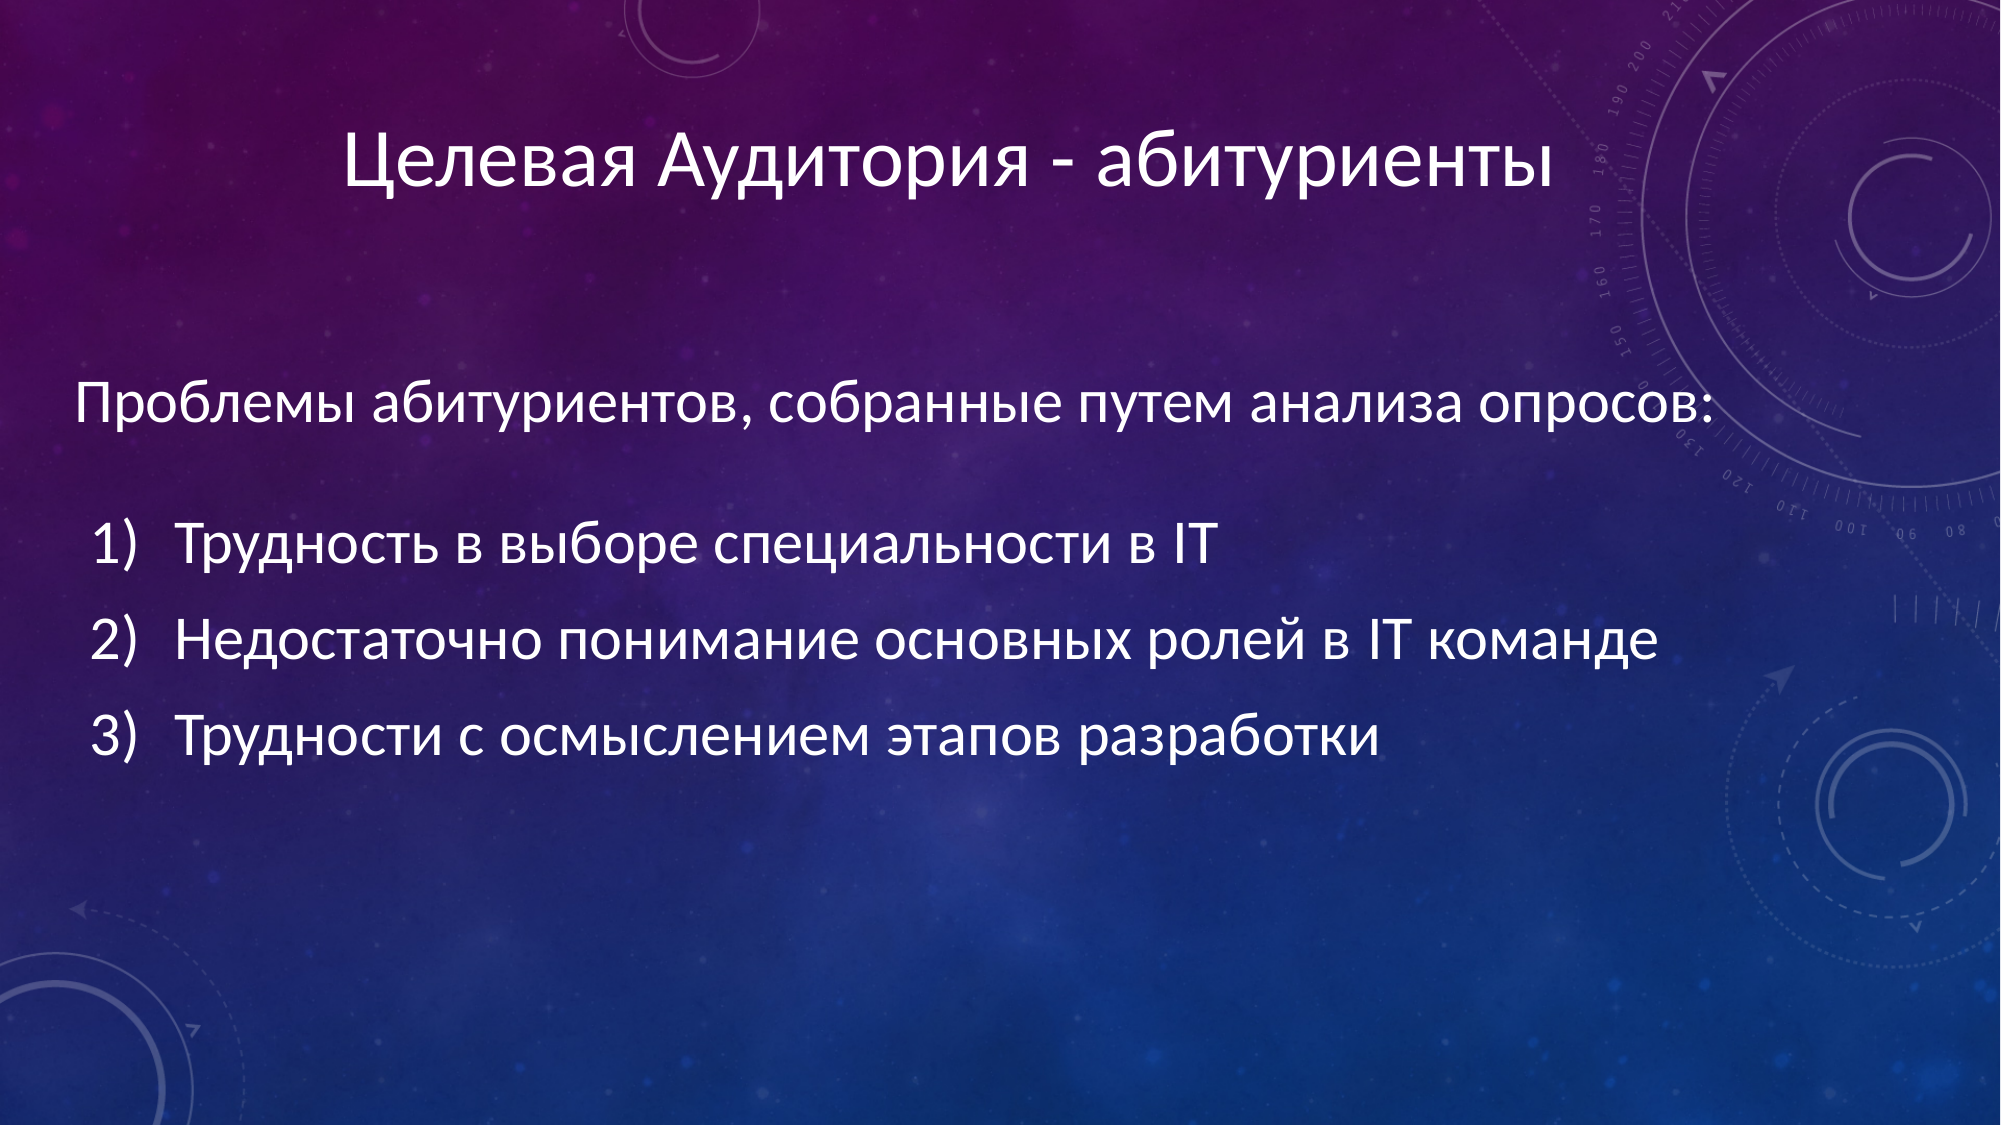

Целевая Аудитория - абитуриенты
Проблемы абитуриентов, собранные путем анализа опросов:
Трудность в выборе специальности в IT
Недостаточно понимание основных ролей в IT команде
Трудности с осмыслением этапов разработки